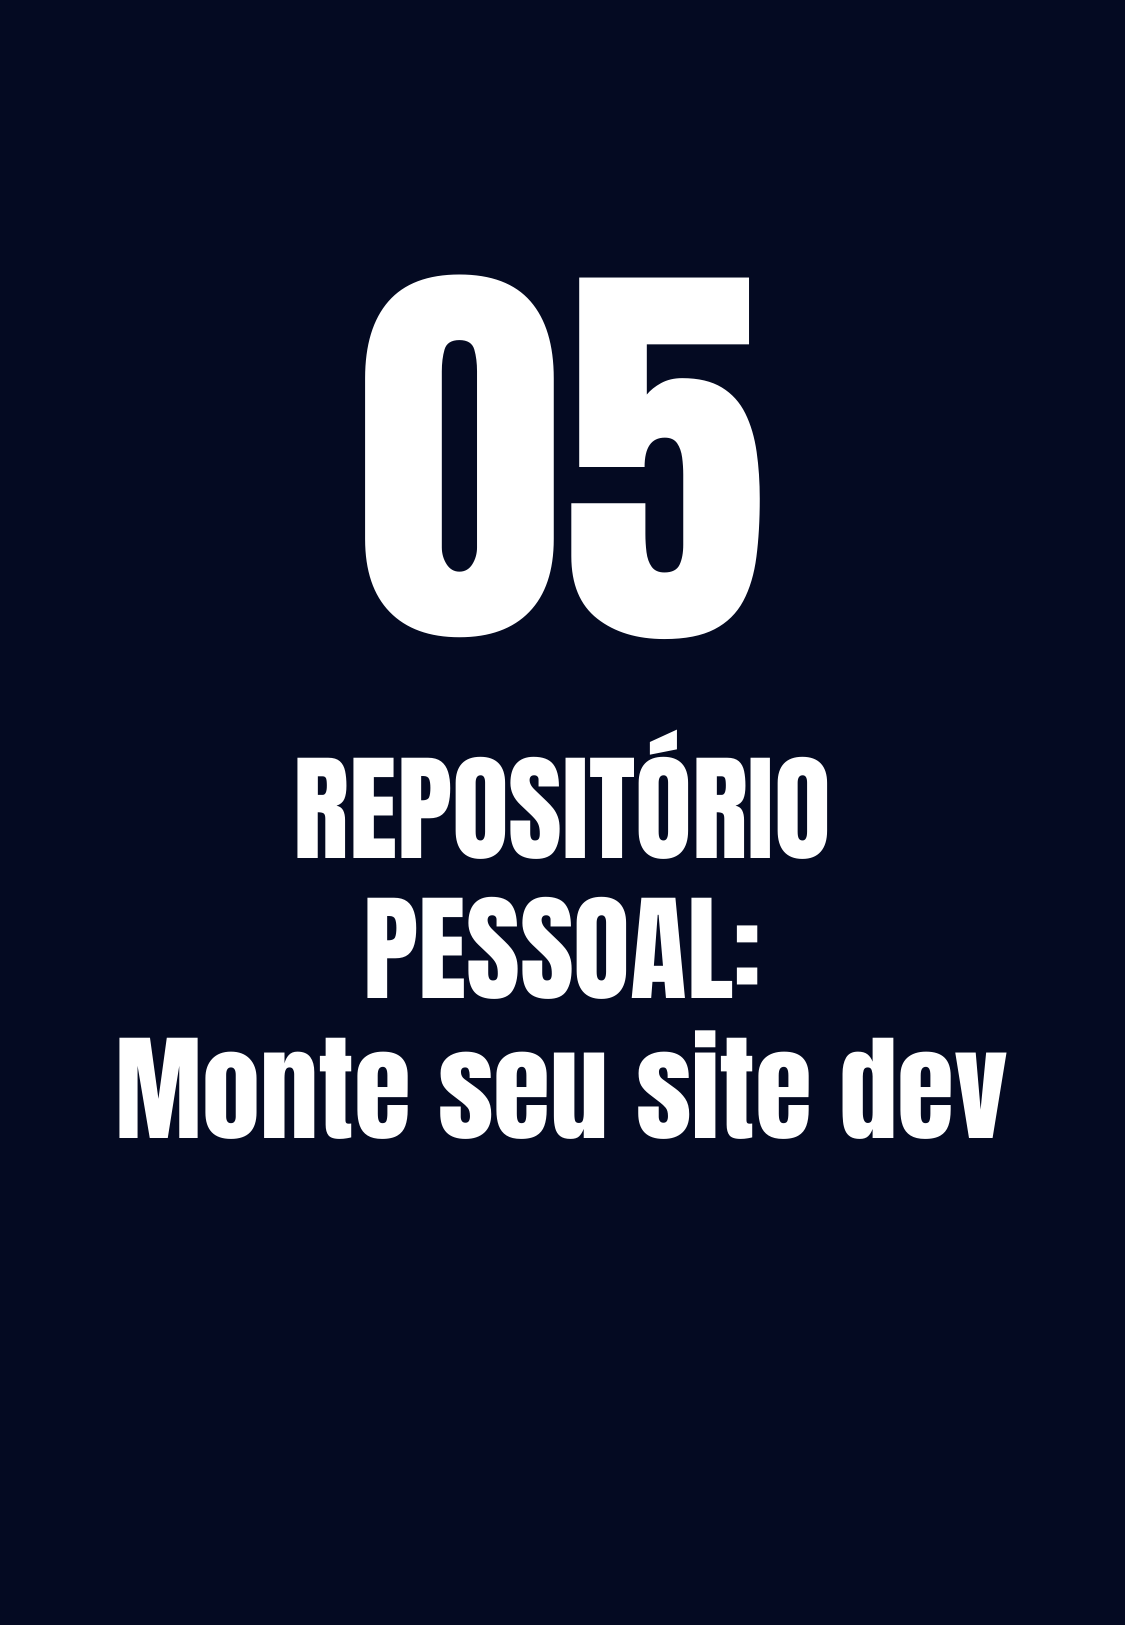

05
REPOSITÓRIO PESSOAL:
Monte seu site dev